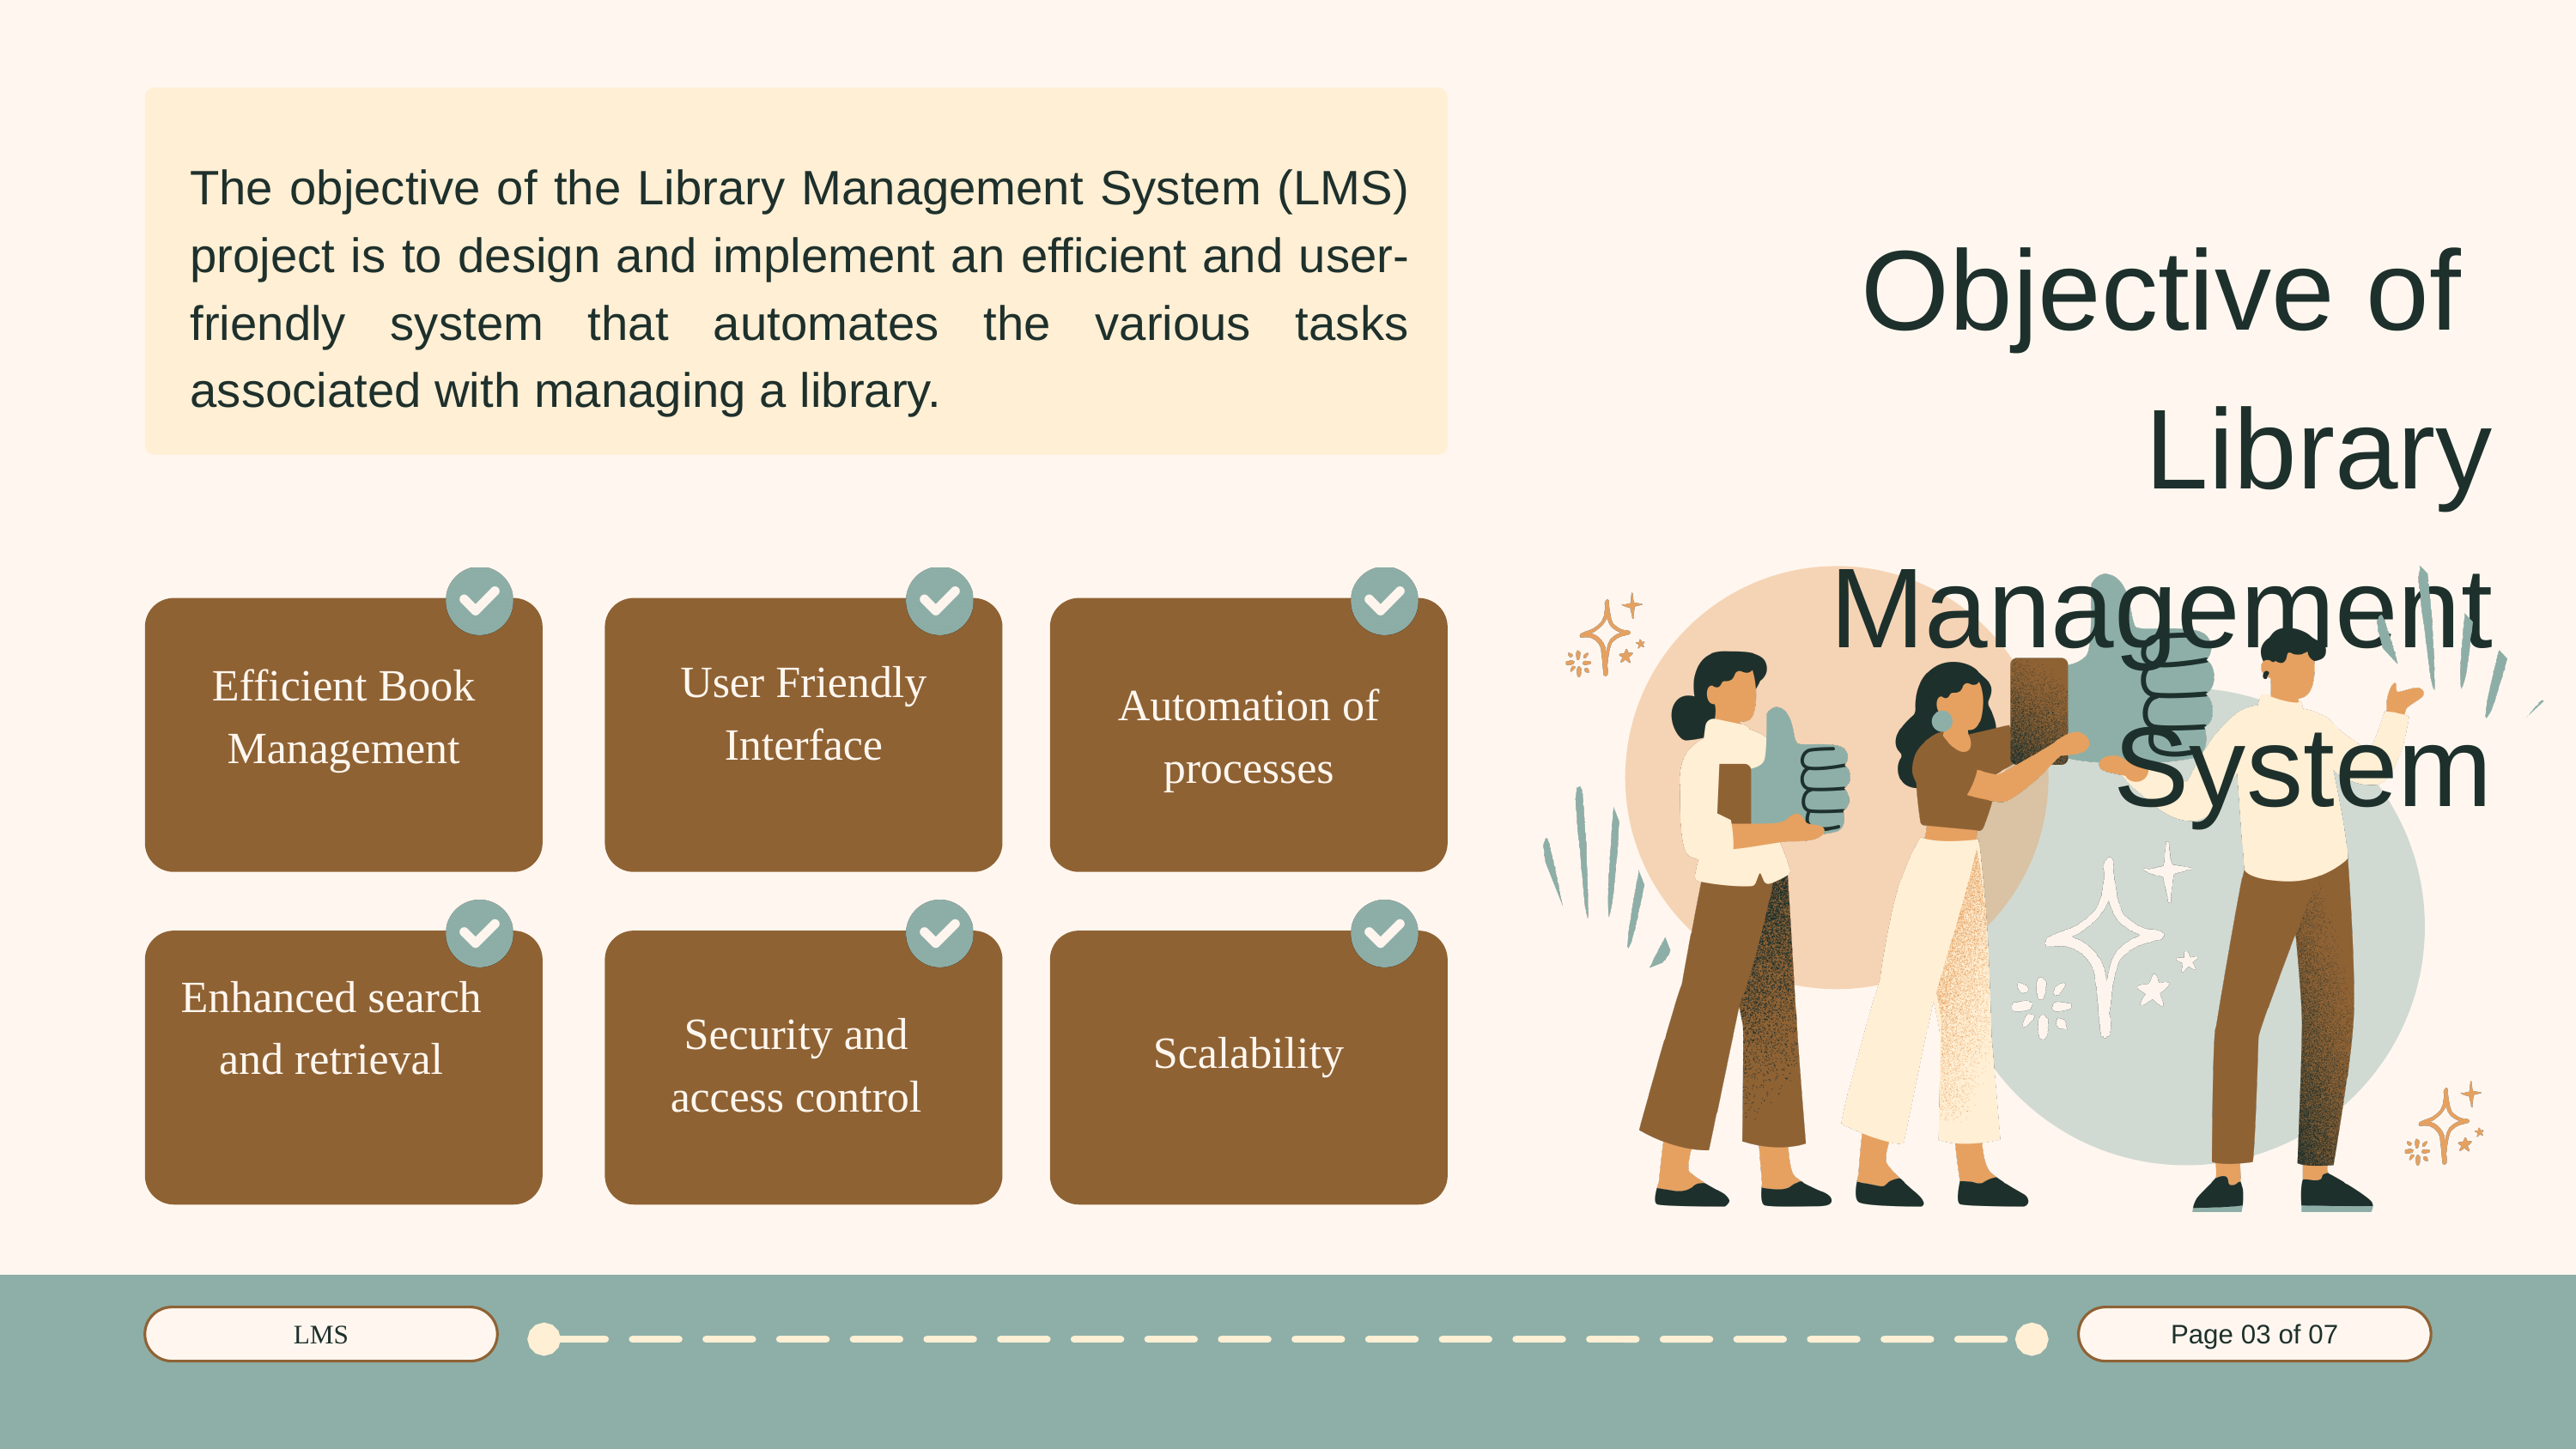

The objective of the Library Management System (LMS) project is to design and implement an efficient and user-friendly system that automates the various tasks associated with managing a library.
Objective of  Library Management System

User Friendly Interface
Efficient Book Management
Automation of processes

Enhanced search and retrieval
Security and access control
Scalability

LMS
Page 03 of 07